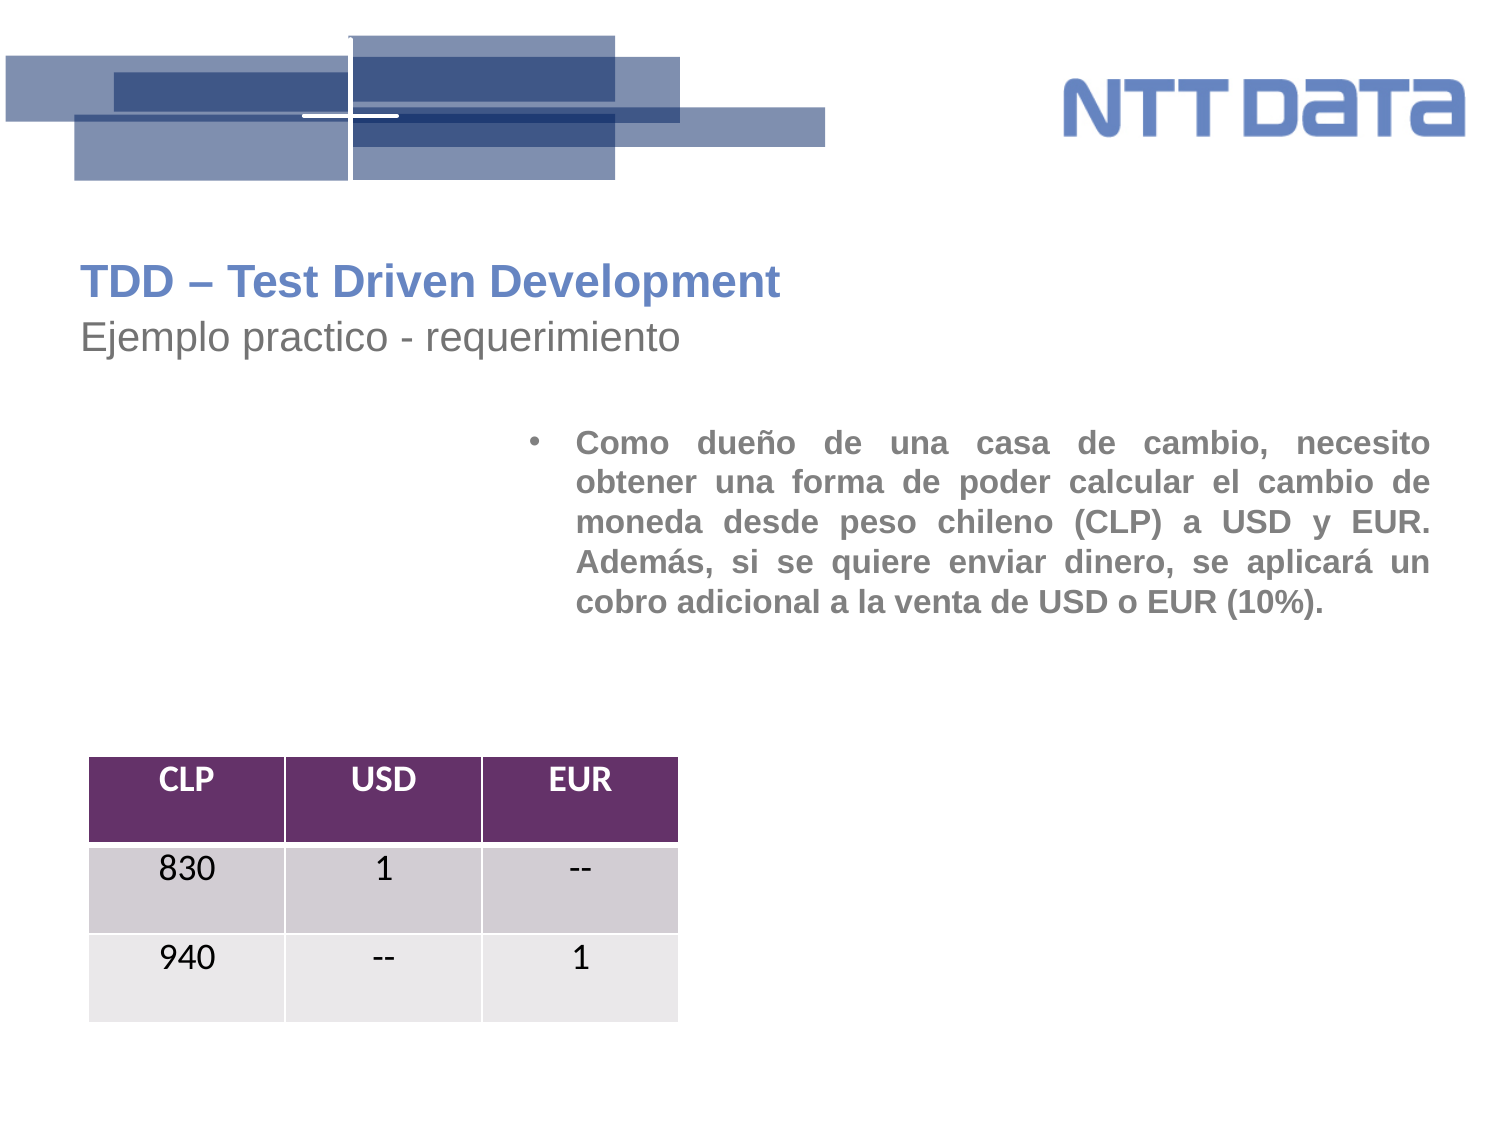

# TDD – Test Driven Development
Ejemplo practico - requerimiento

Como dueño de una casa de cambio, necesito obtener una forma de poder calcular el cambio de moneda desde peso chileno (CLP) a USD y EUR. Además, si se quiere enviar dinero, se aplicará un cobro adicional a la venta de USD o EUR (10%).
| CLP | USD | EUR |
| --- | --- | --- |
| 830 | 1 | -- |
| 940 | -- | 1 |